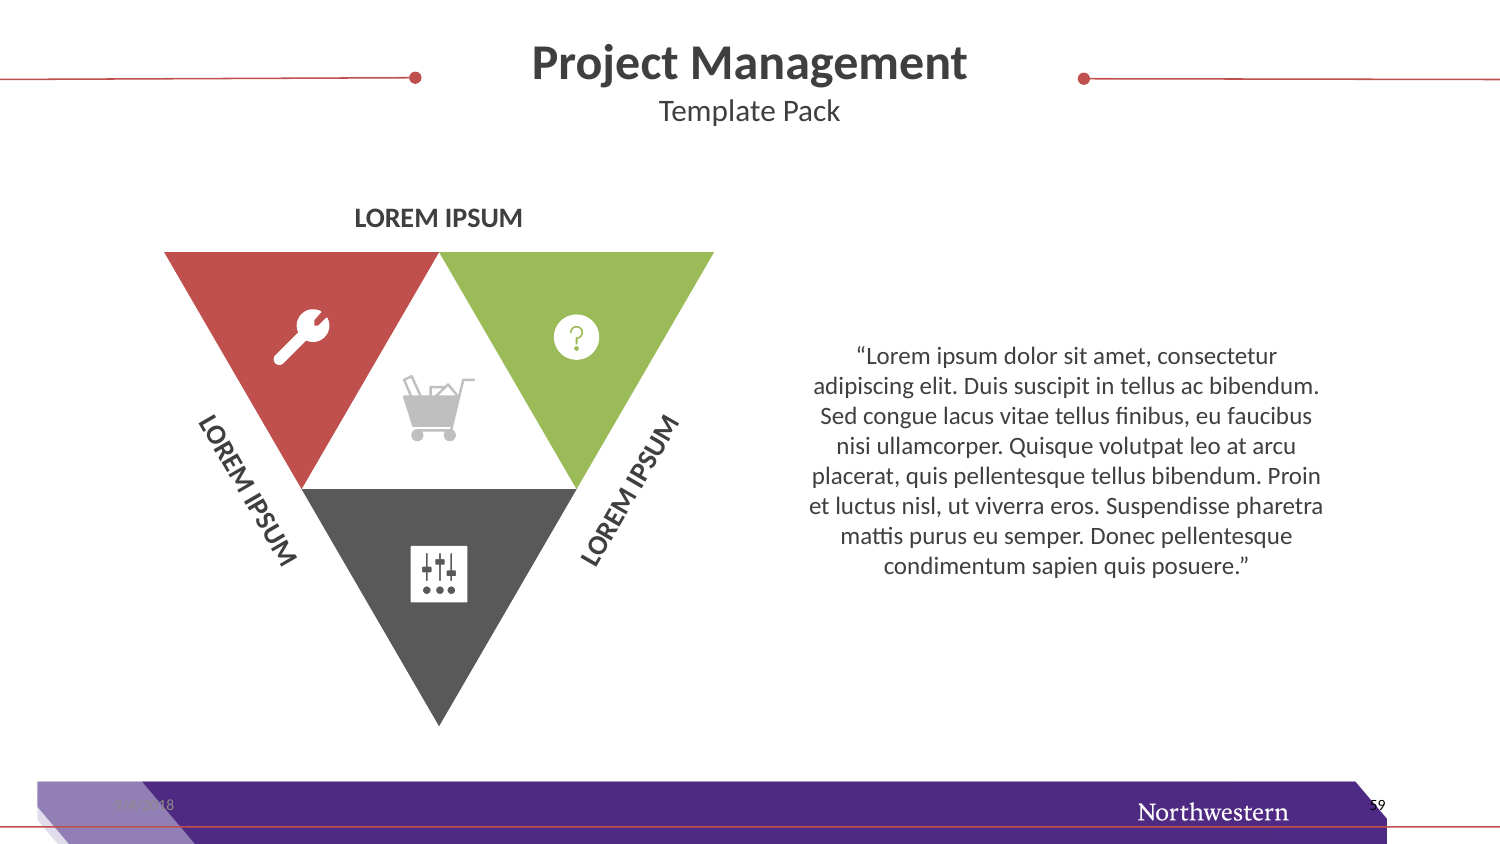

Project Management
Template Pack

LOREM IPSUM

LOREM IPSUM
LOREM IPSUM

“Lorem ipsum dolor sit amet, consectetur adipiscing elit. Duis suscipit in tellus ac bibendum. Sed congue lacus vitae tellus finibus, eu faucibus nisi ullamcorper. Quisque volutpat leo at arcu placerat, quis pellentesque tellus bibendum. Proin et luctus nisl, ut viverra eros. Suspendisse pharetra mattis purus eu semper. Donec pellentesque condimentum sapien quis posuere.”
9/4/2018
59